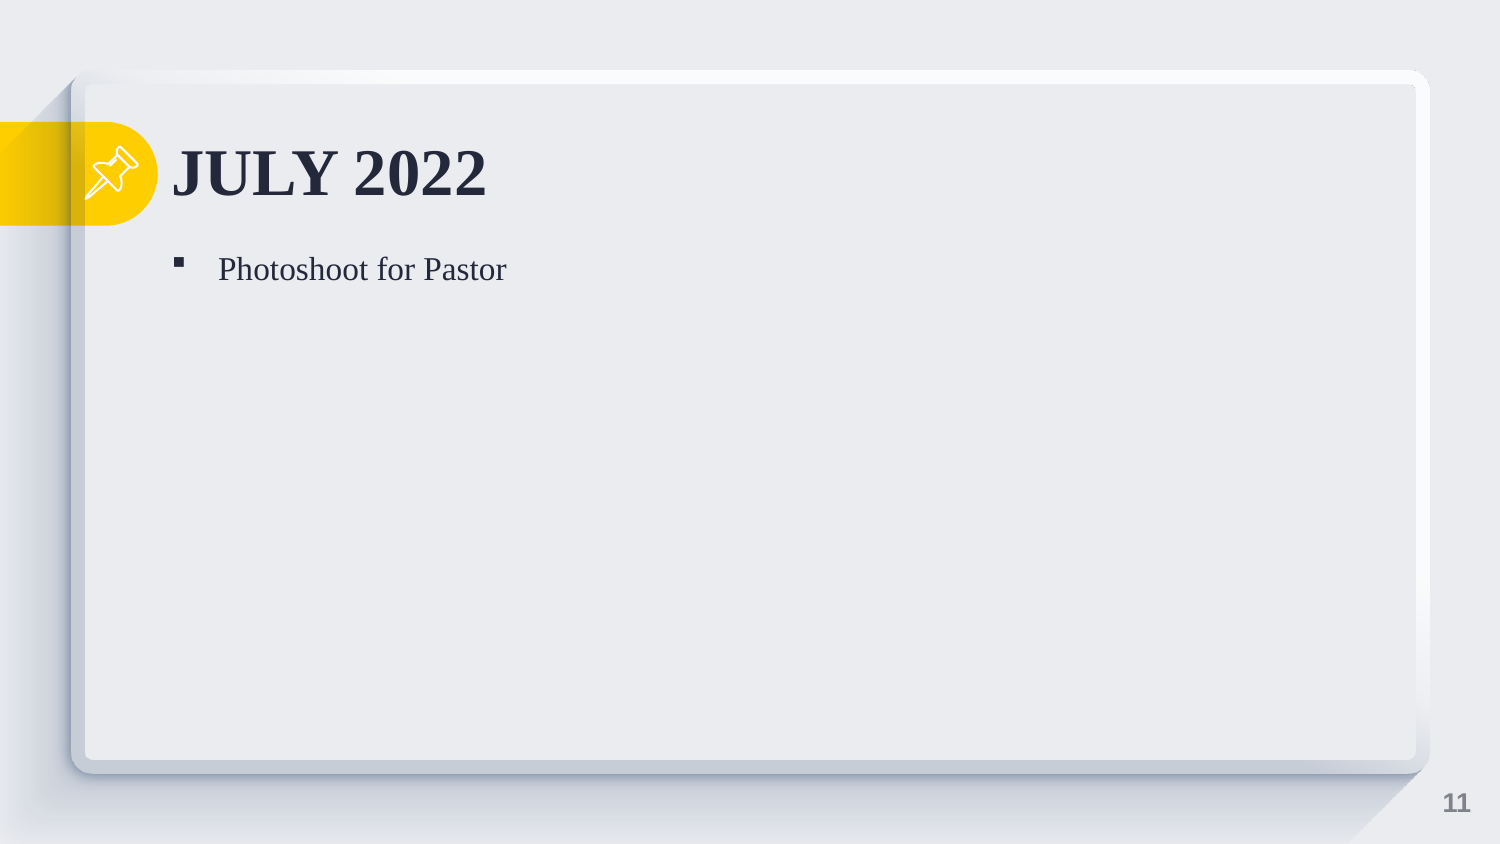

# JULY 2022

Photoshoot for Pastor

11